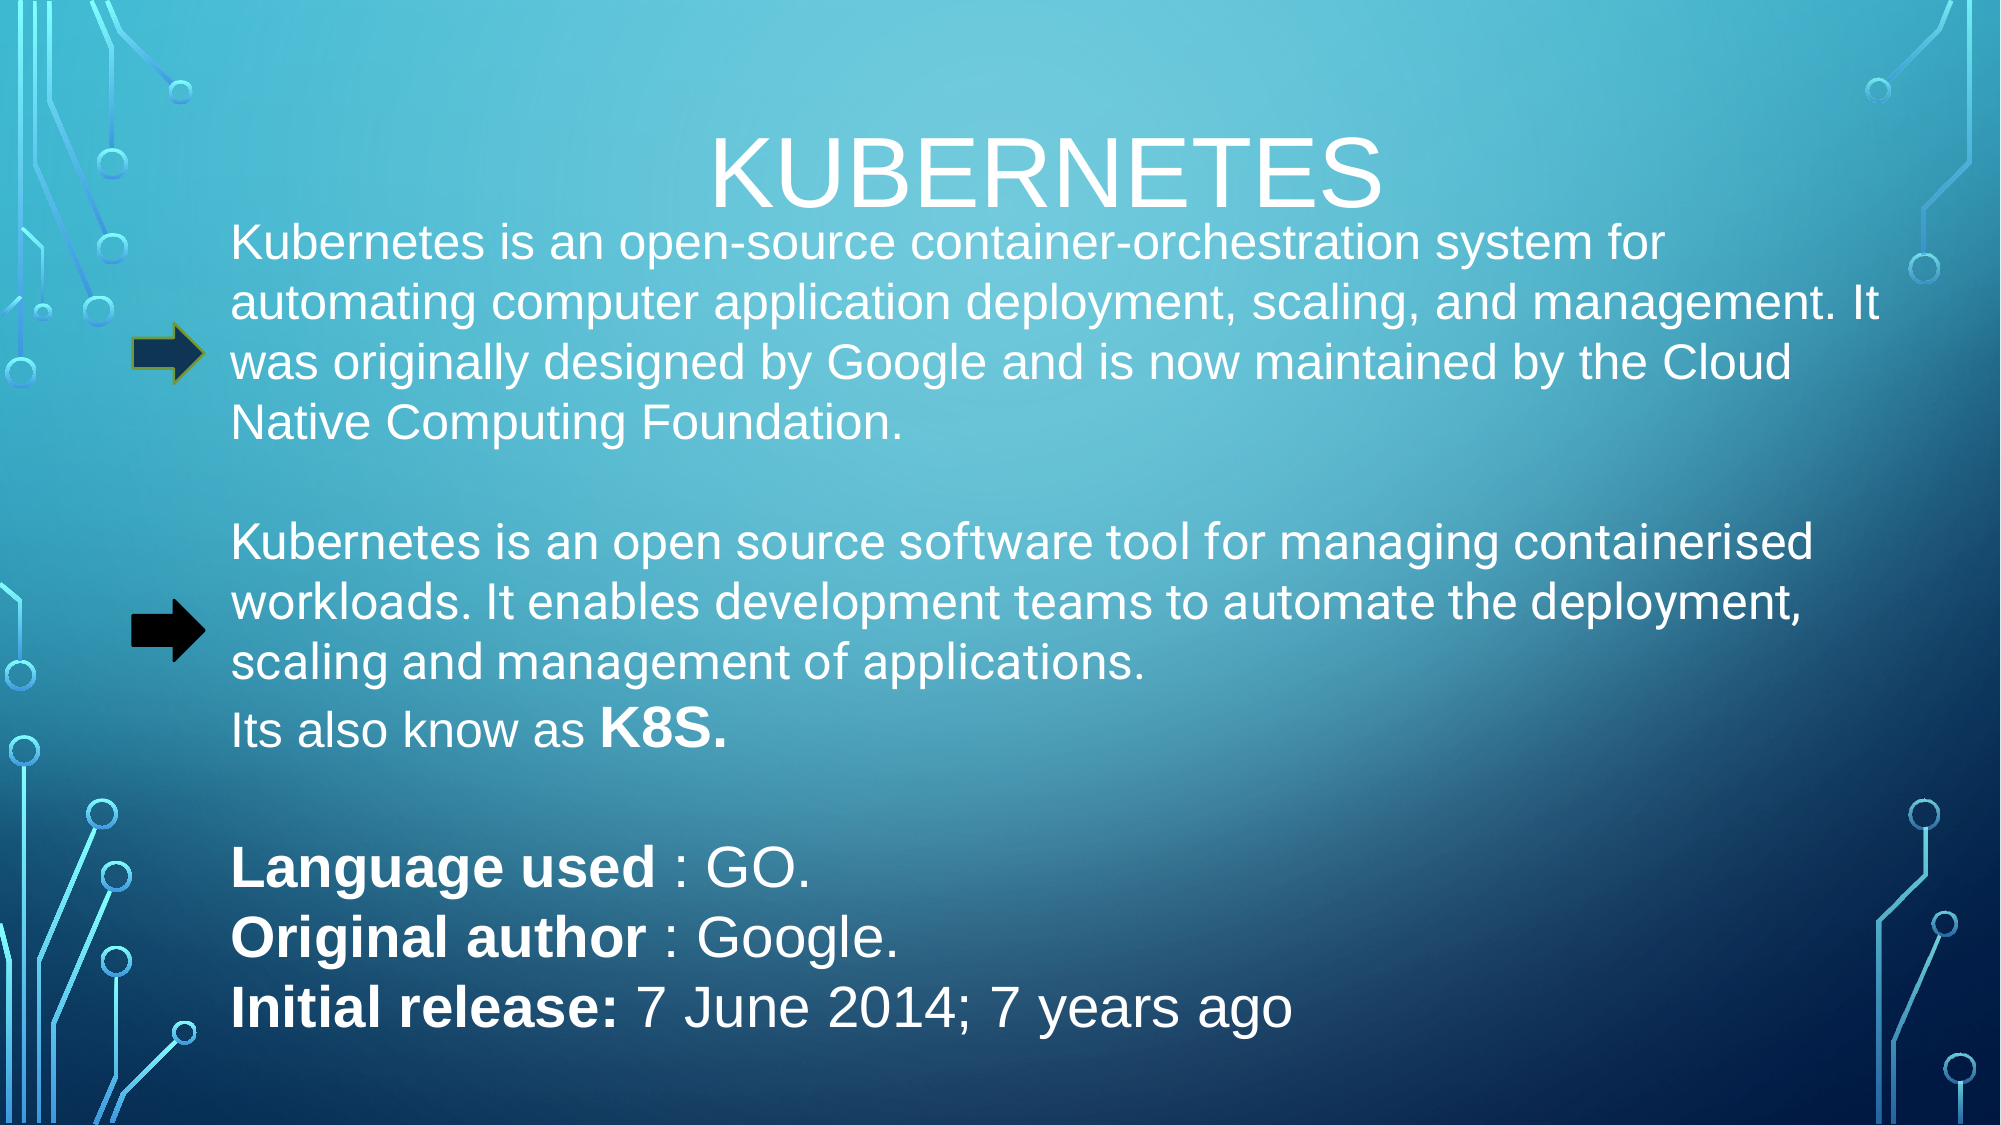

KUBERNETES
Kubernetes is an open-source container-orchestration system for automating computer application deployment, scaling, and management. It was originally designed by Google and is now maintained by the Cloud Native Computing Foundation.

Kubernetes is an open source software tool for managing containerised workloads. It enables development teams to automate the deployment, scaling and management of applications.
Its also know as K8S.

Language used : GO.
Original author : Google.
Initial release: 7 June 2014; 7 years ago